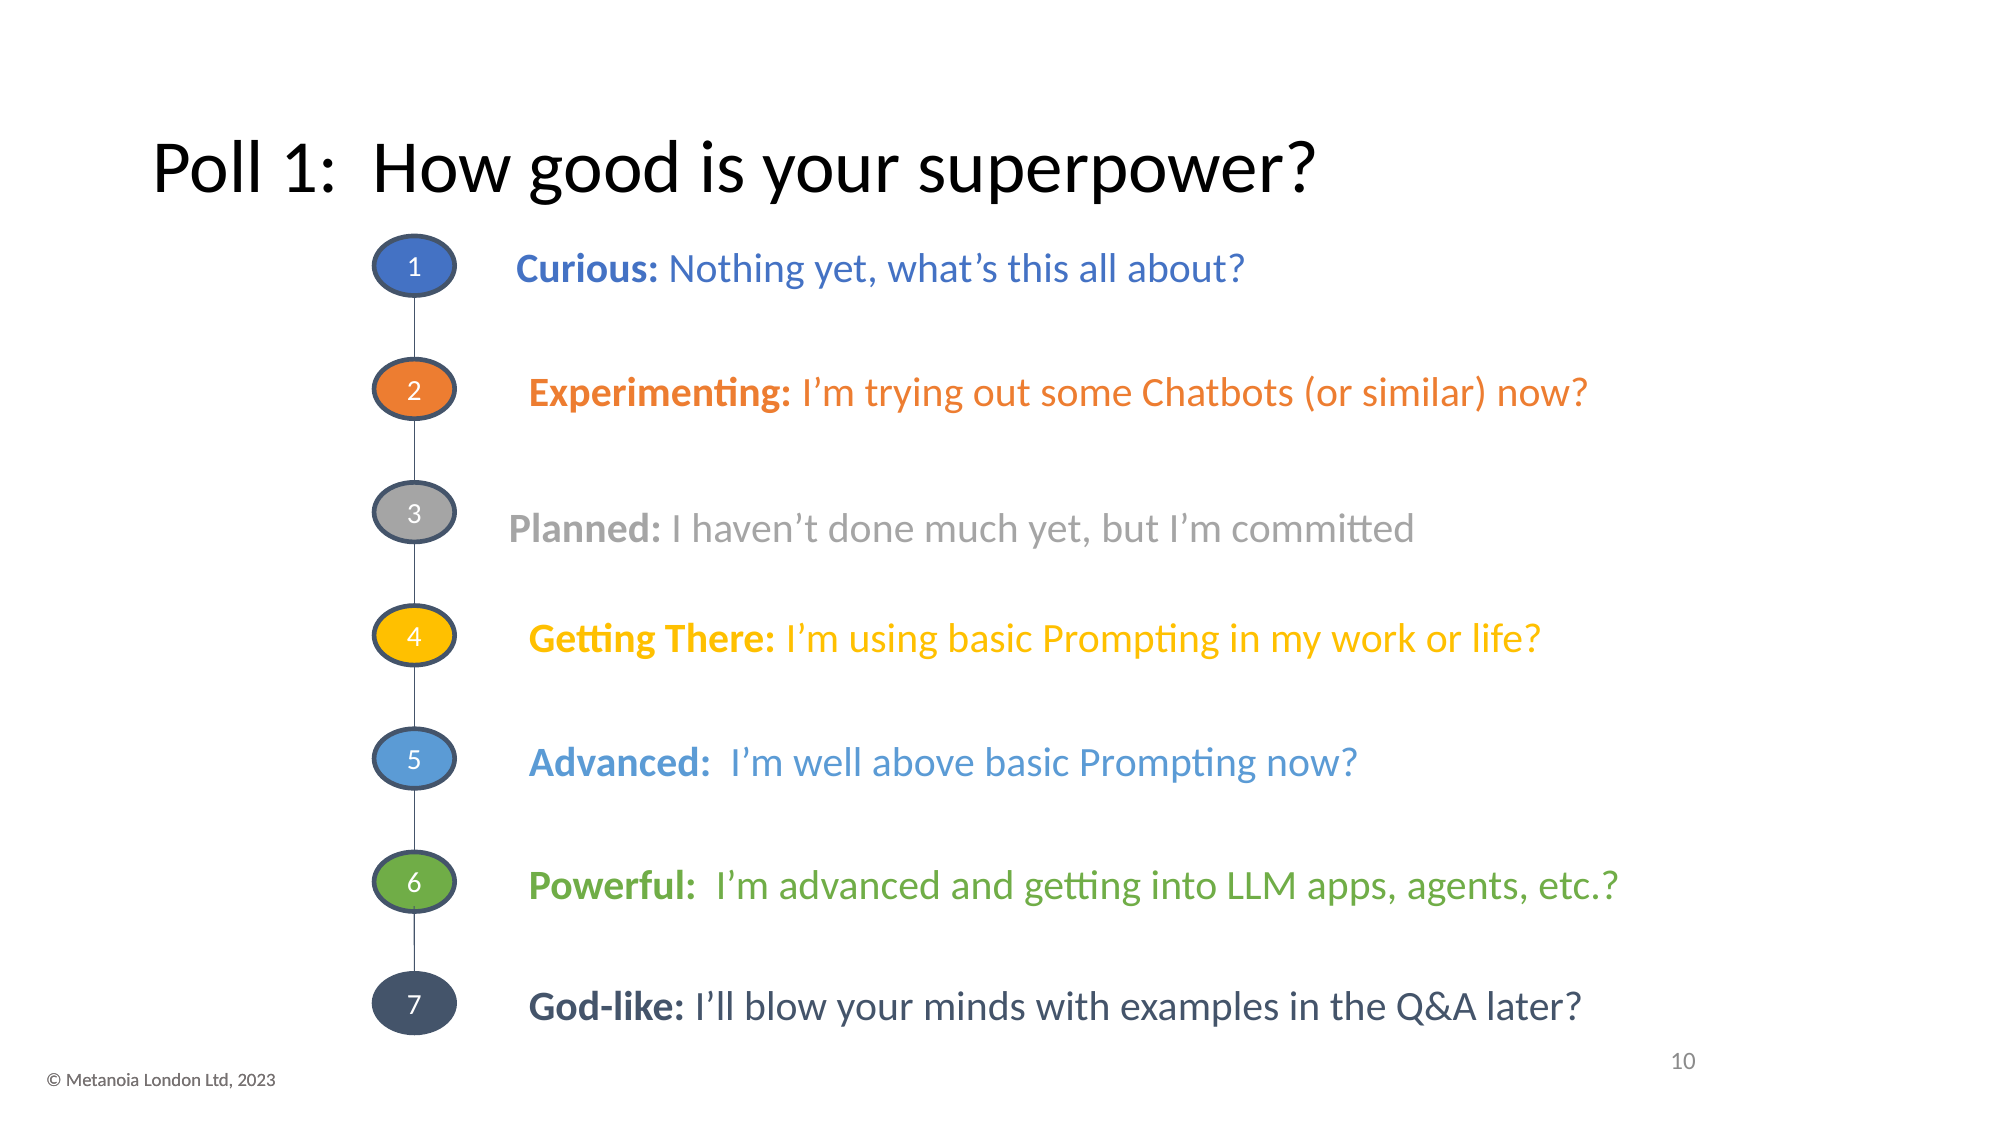

# Poll 1:  How good is your superpower?
Curious: Nothing yet, what’s this all about?

1
Experimenting: I’m trying out some Chatbots (or similar) now?

2
Planned: I haven’t done much yet, but I’m committed

3
Getting There: I’m using basic Prompting in my work or life?

4
Advanced:  I’m well above basic Prompting now?

5
Powerful:  I’m advanced and getting into LLM apps, agents, etc.?

6
God-like: I’ll blow your minds with examples in the Q&A later?

7
10
© Metanoia London Ltd, 2023
© Metanoia London Ltd, 2023